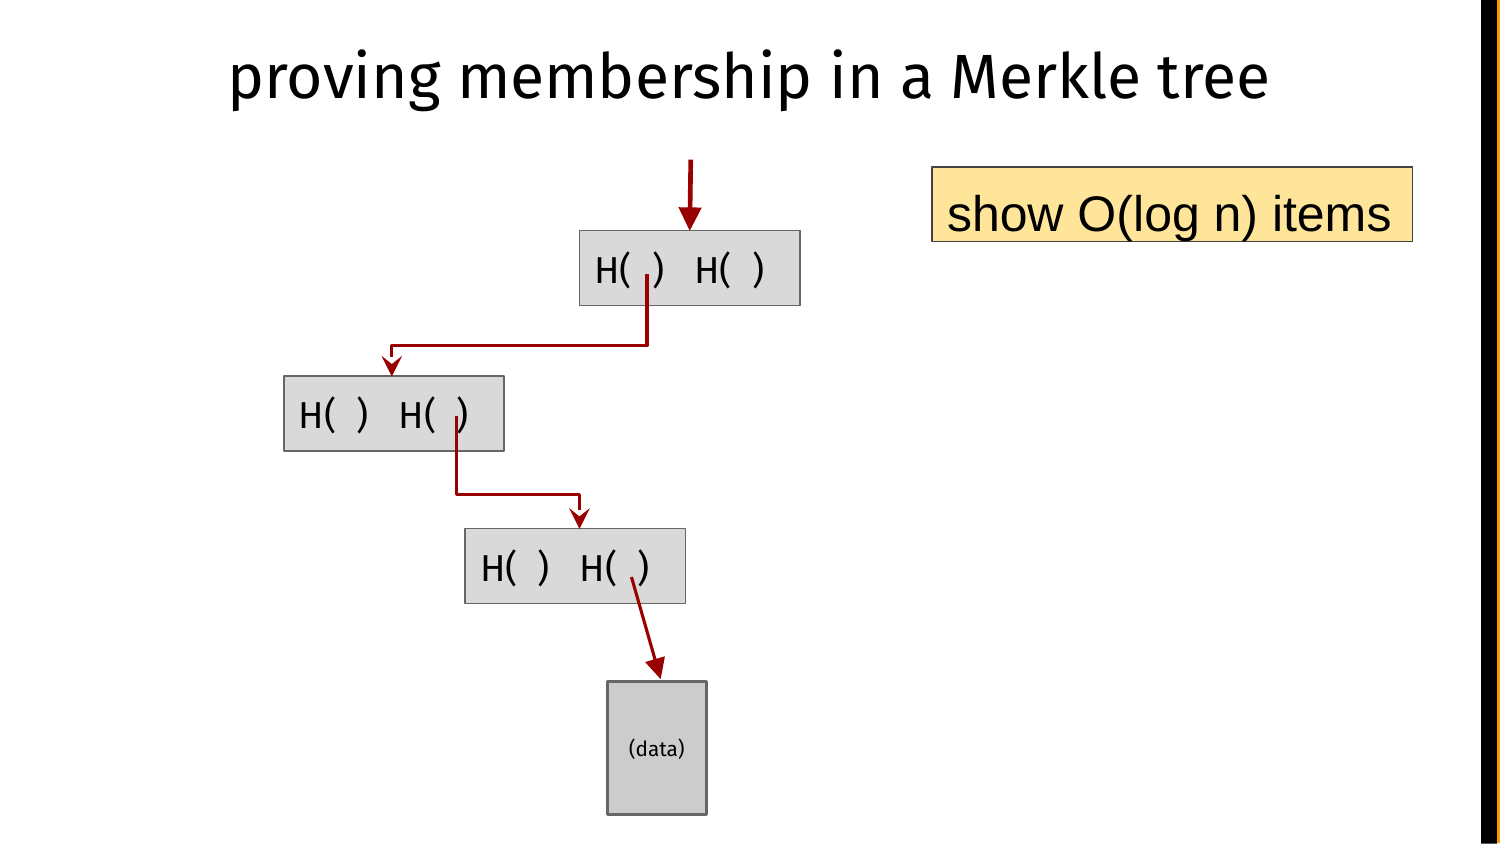

proving membership in a Merkle tree
show O(log n) items
H(  )   H(  )

H(  )   H(  )

H(  )   H(  )
(data)